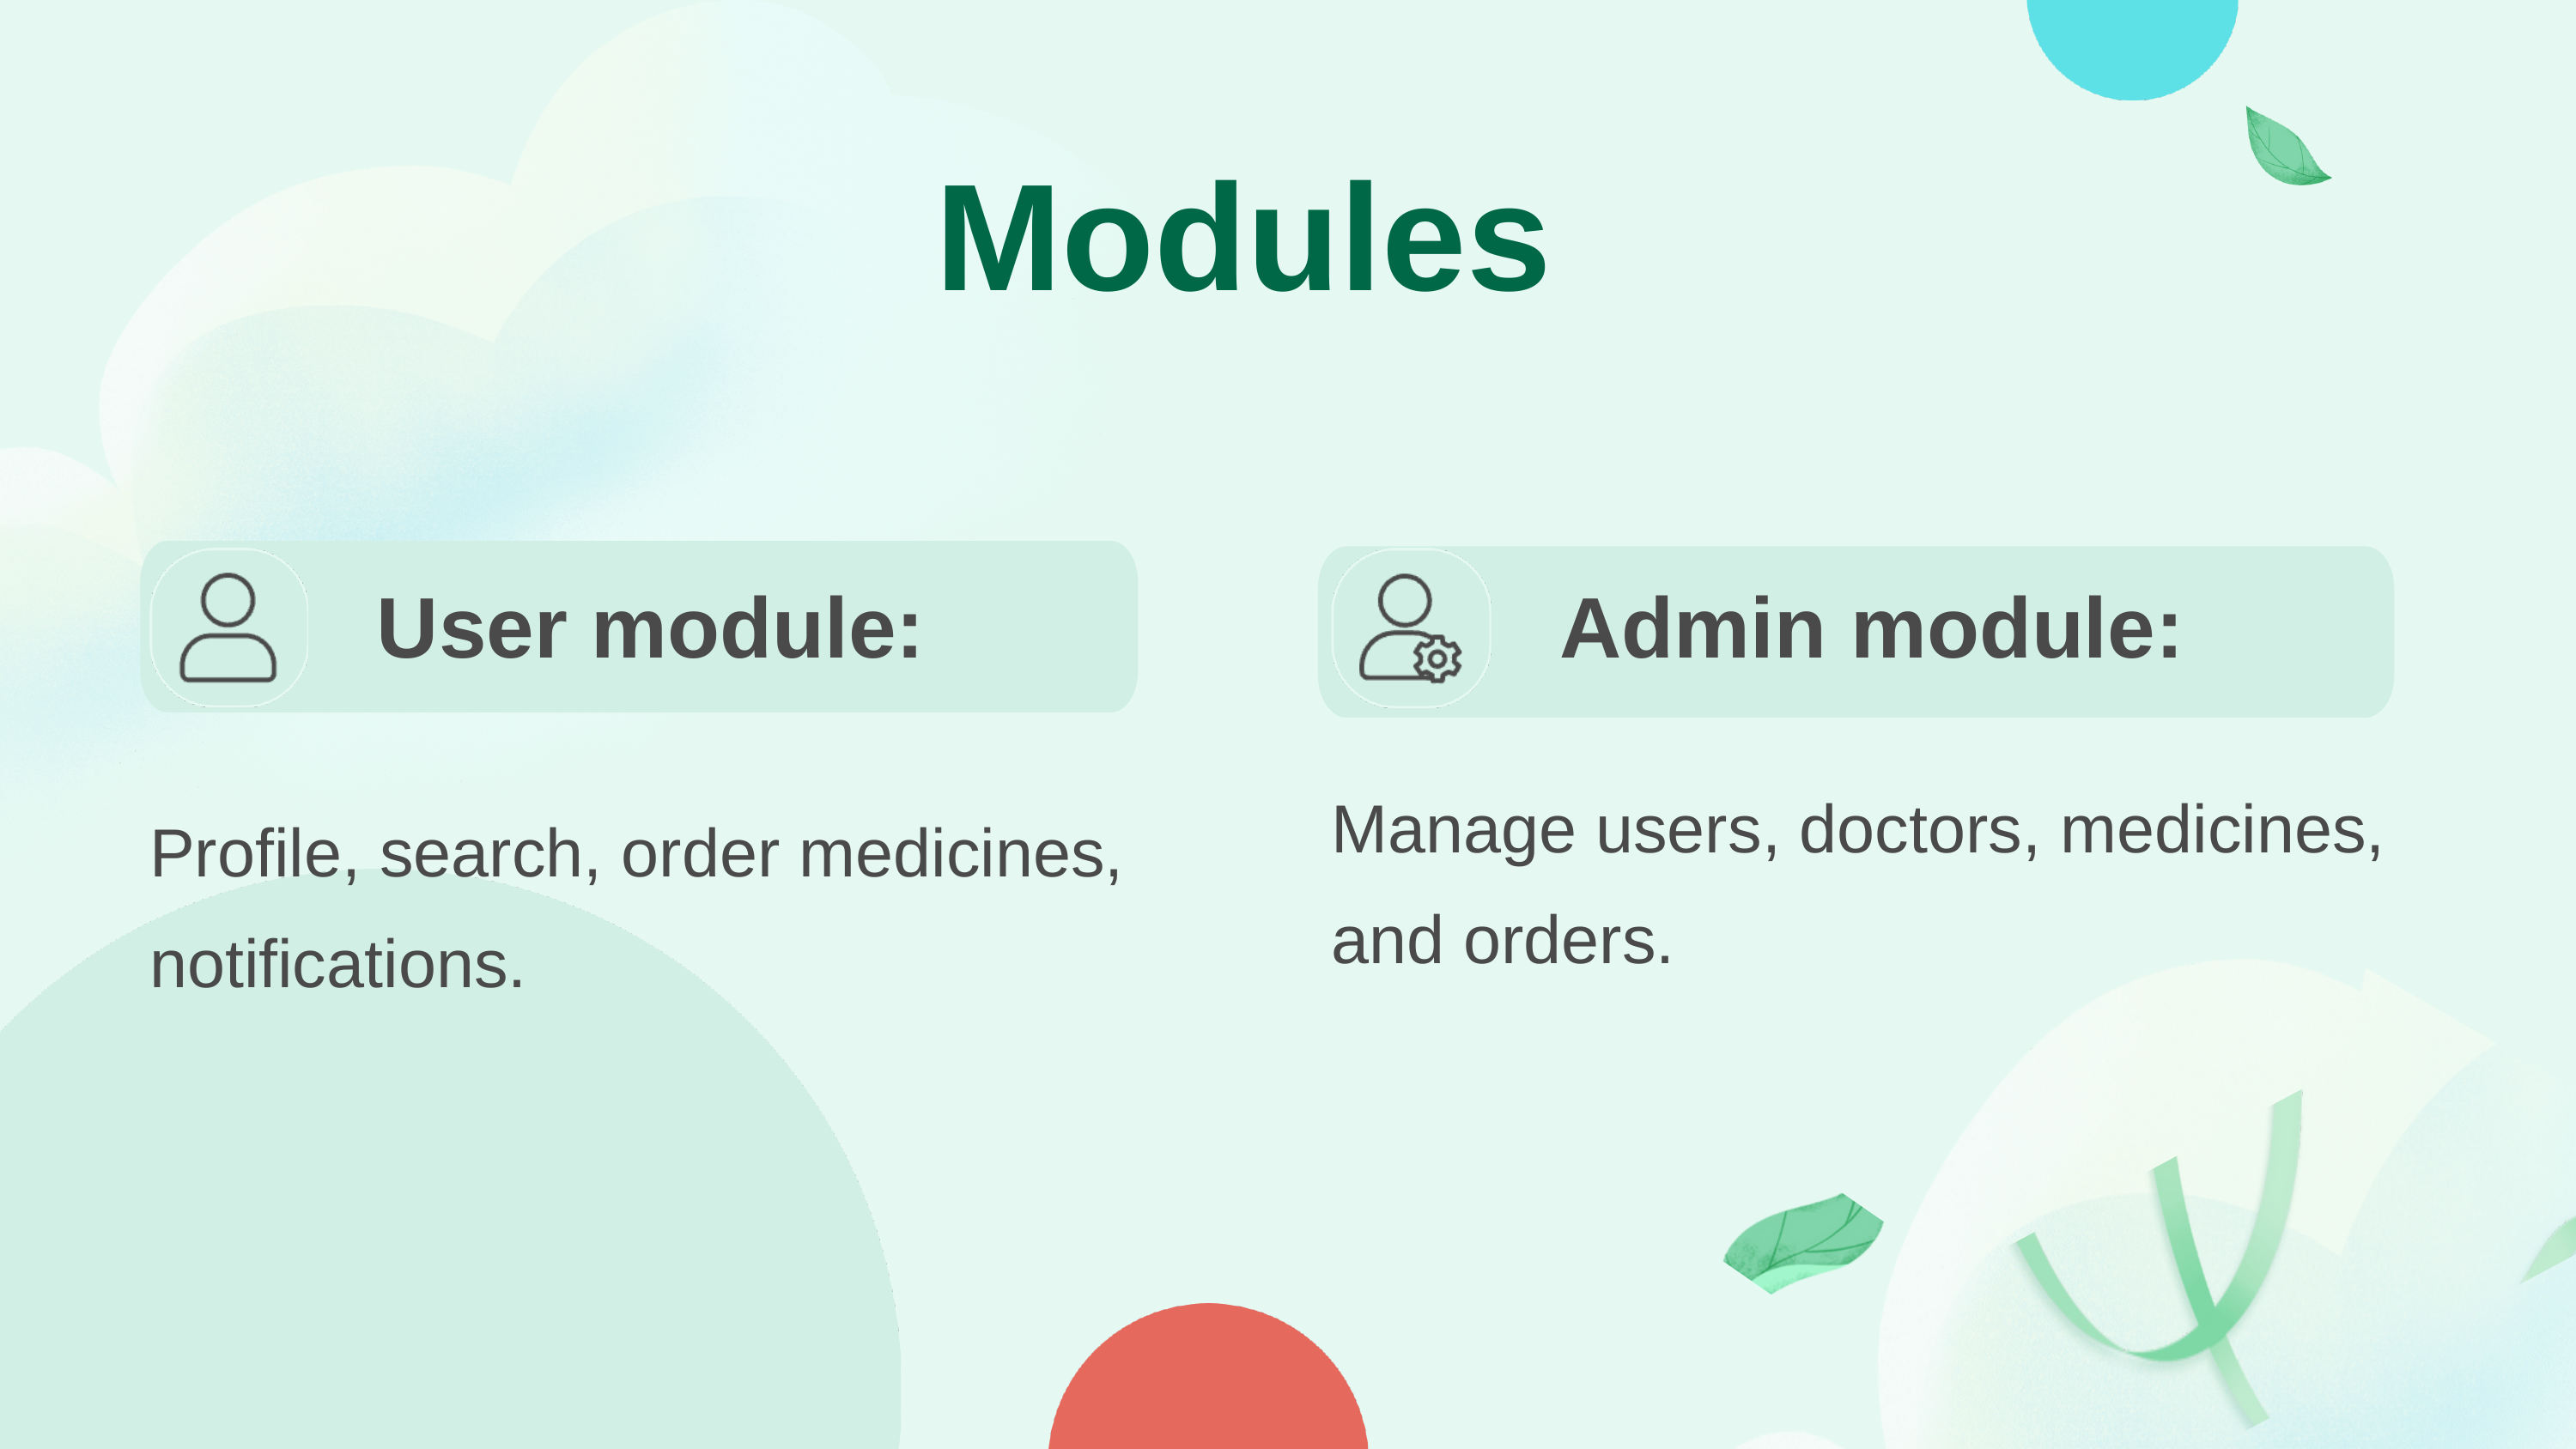

Modules

User module:
Admin module:
Manage users, doctors, medicines, and orders.
Profile, search, order medicines, notifications.